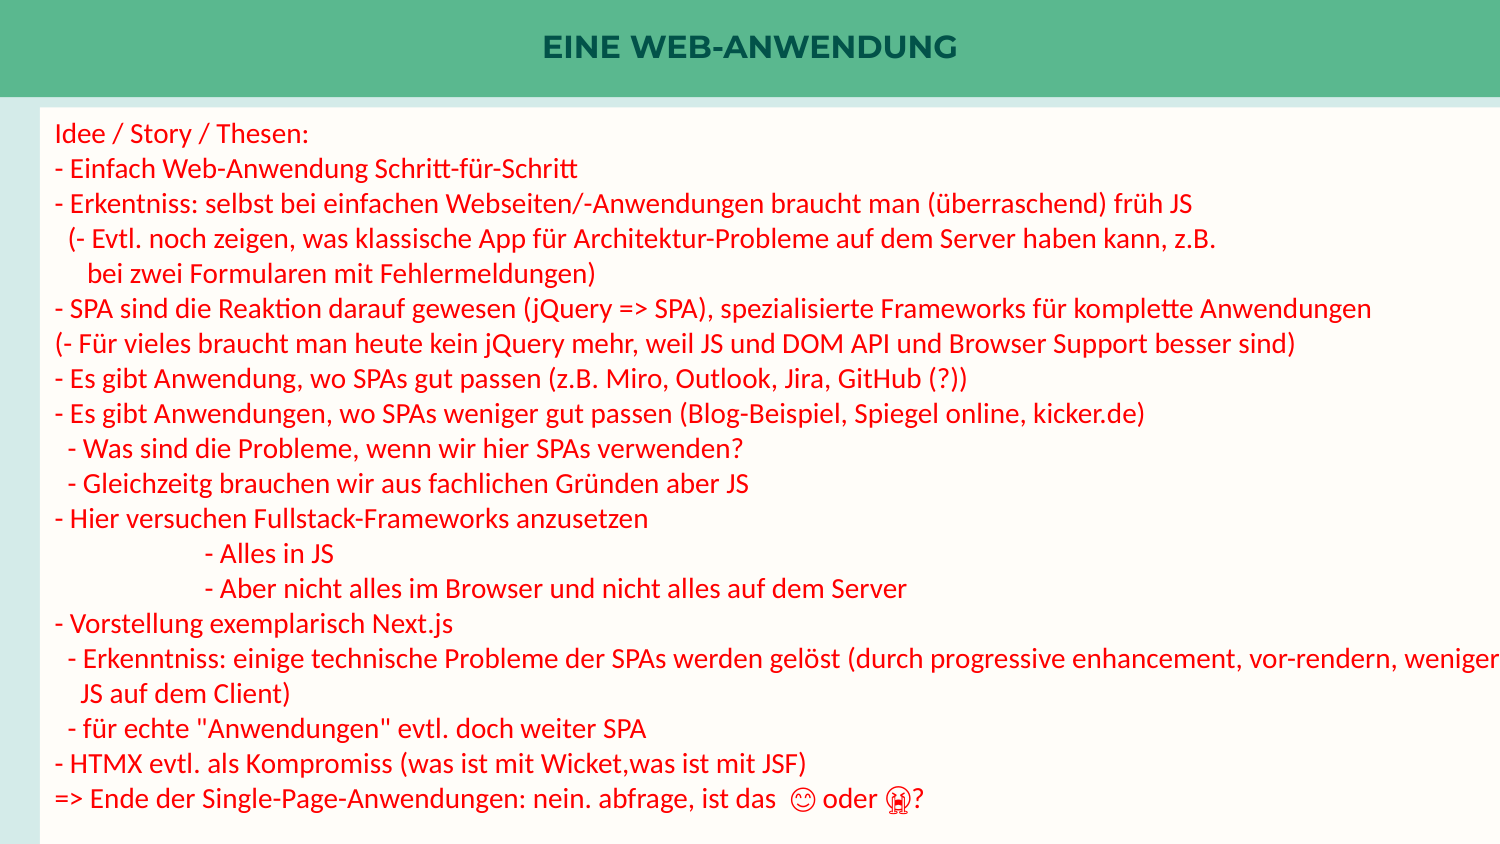

SCREENSHOT o.ä.
# Eine Web-Anwendung
Idee / Story / Thesen:
- Einfach Web-Anwendung Schritt-für-Schritt
- Erkentniss: selbst bei einfachen Webseiten/-Anwendungen braucht man (überraschend) früh JS
  (- Evtl. noch zeigen, was klassische App für Architektur-Probleme auf dem Server haben kann, z.B.
     bei zwei Formularen mit Fehlermeldungen)
- SPA sind die Reaktion darauf gewesen (jQuery => SPA), spezialisierte Frameworks für komplette Anwendungen
(- Für vieles braucht man heute kein jQuery mehr, weil JS und DOM API und Browser Support besser sind)
- Es gibt Anwendung, wo SPAs gut passen (z.B. Miro, Outlook, Jira, GitHub (?))
- Es gibt Anwendungen, wo SPAs weniger gut passen (Blog-Beispiel, Spiegel online, kicker.de)
  - Was sind die Probleme, wenn wir hier SPAs verwenden?
  - Gleichzeitg brauchen wir aus fachlichen Gründen aber JS
- Hier versuchen Fullstack-Frameworks anzusetzen
	- Alles in JS
	- Aber nicht alles im Browser und nicht alles auf dem Server
- Vorstellung exemplarisch Next.js
  - Erkenntniss: einige technische Probleme der SPAs werden gelöst (durch progressive enhancement, vor-rendern, weniger
    JS auf dem Client)
  - für echte "Anwendungen" evtl. doch weiter SPA
- HTMX evtl. als Kompromiss (was ist mit Wicket,was ist mit JSF)
=> Ende der Single-Page-Anwendungen: nein. abfrage, ist das  😊 oder 😭?

JavaScript oder klassisch/statisch?
Wir bauen Schritt-für-Schritt eine Anwendung
Zu jedem Schritt überlegen wir, wie wir die Anwendung bauen würde:
"klassisch": serverseitig, statisch gerenderte Anwendung (z.B. PHP, Spring WebMVC oder ASP.net)
"klassisch + JS" wie "klassisch" aber hier und da mit JavaScript-Schnippseln ("jQuery")
"Single-Page-App": Frontend komplett in JS, Daten im Backend, Kommunikation per HTTP API